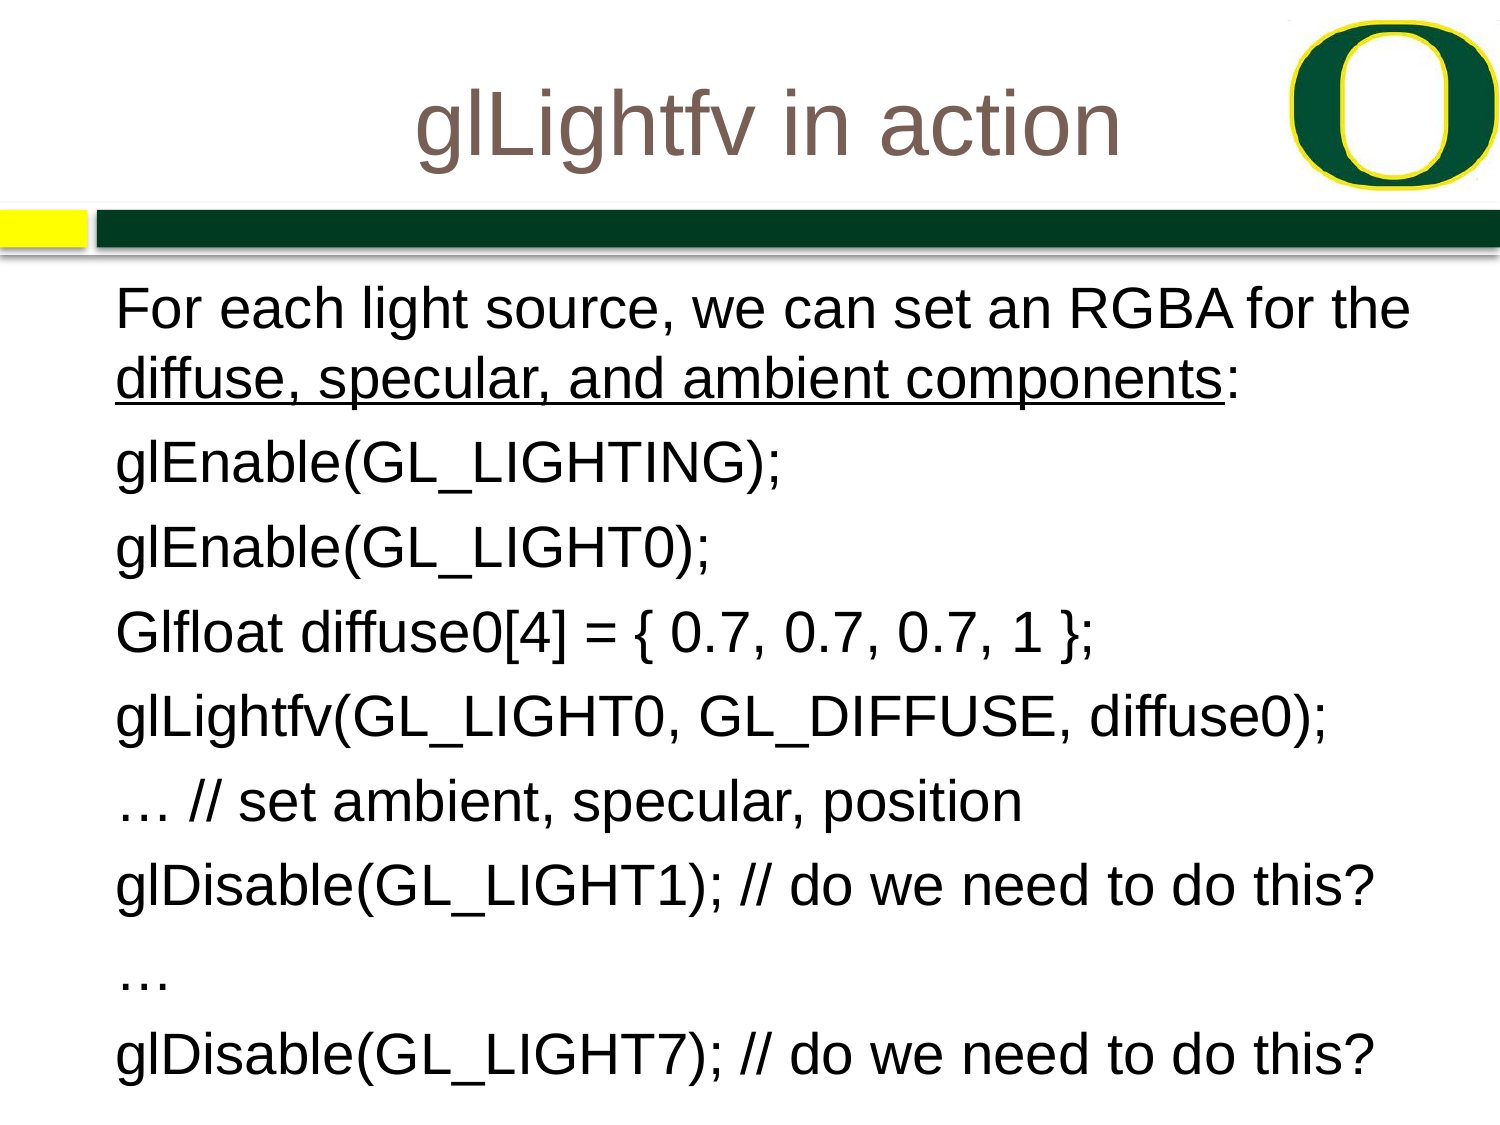

# glLightfv in action
For each light source, we can set an RGBA for the diffuse, specular, and ambient components:
glEnable(GL_LIGHTING);
glEnable(GL_LIGHT0);
Glfloat diffuse0[4] = { 0.7, 0.7, 0.7, 1 };
glLightfv(GL_LIGHT0, GL_DIFFUSE, diffuse0);
… // set ambient, specular, position
glDisable(GL_LIGHT1); // do we need to do this?
…
glDisable(GL_LIGHT7); // do we need to do this?